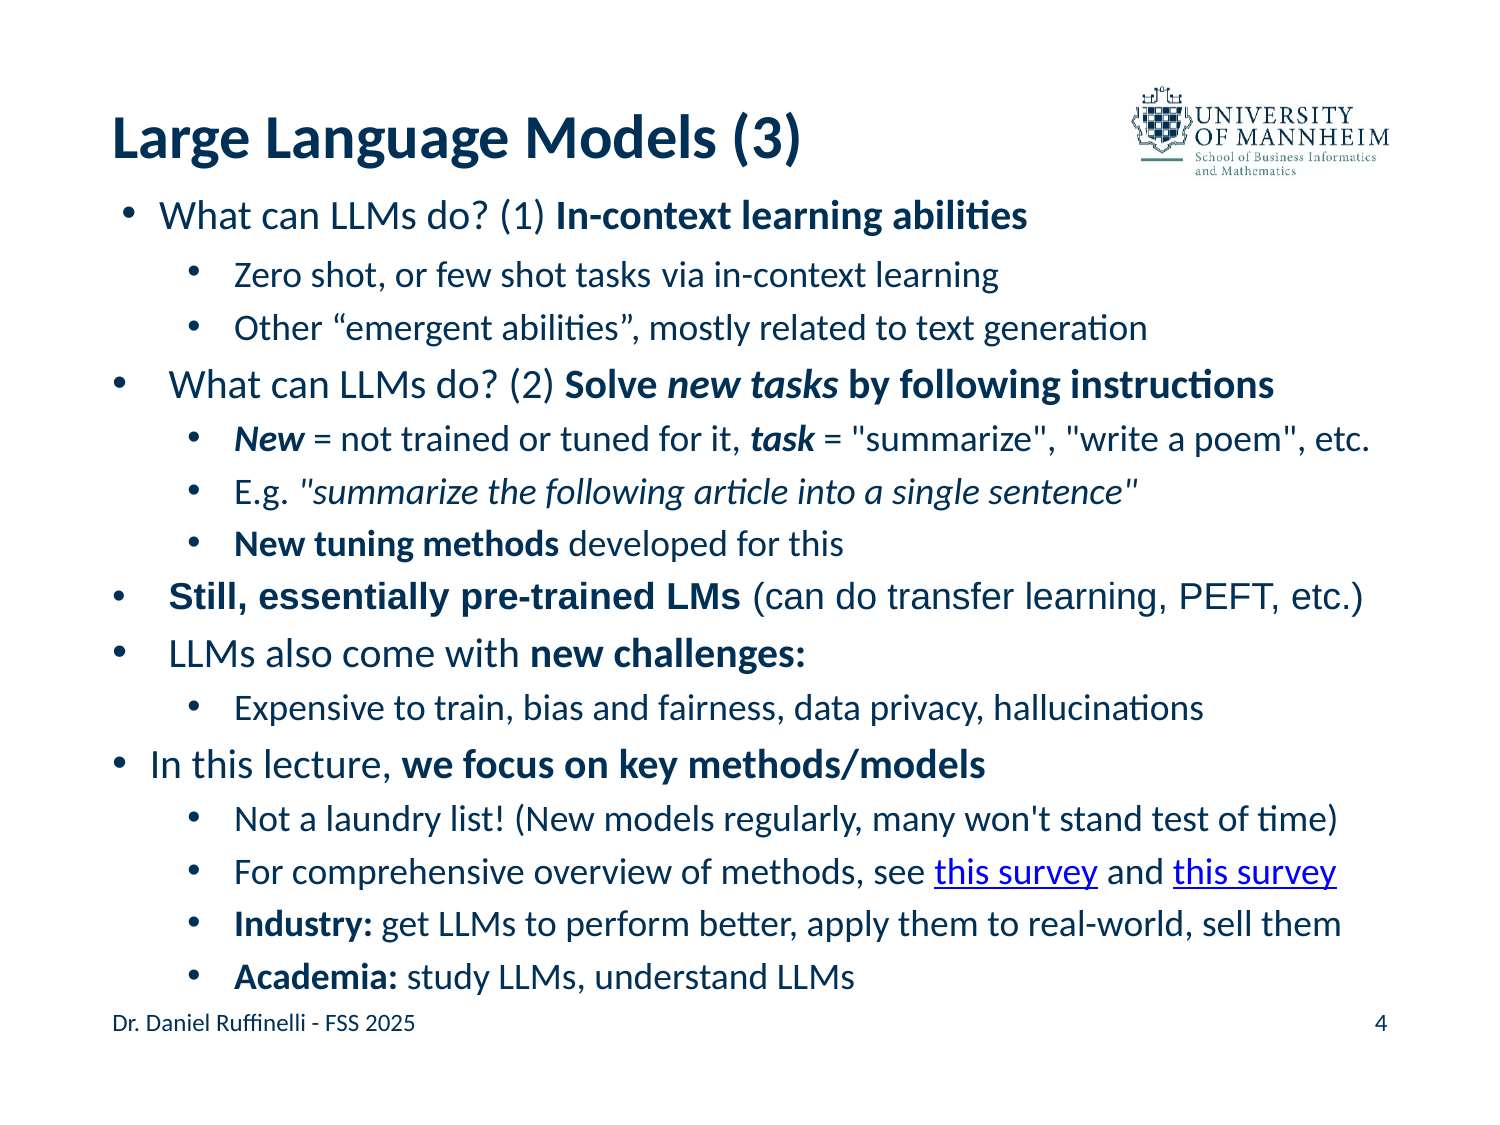

# Large Language Models (3)
What can LLMs do? (1) In-context learning abilities
Zero shot, or few shot tasks via in-context learning
Other “emergent abilities”, mostly related to text generation
What can LLMs do? (2) Solve new tasks by following instructions
New = not trained or tuned for it, task = "summarize", "write a poem", etc.
E.g. "summarize the following article into a single sentence"
New tuning methods developed for this
Still, essentially pre-trained LMs (can do transfer learning, PEFT, etc.)
LLMs also come with new challenges:
Expensive to train, bias and fairness, data privacy, hallucinations
In this lecture, we focus on key methods/models
Not a laundry list! (New models regularly, many won't stand test of time)
For comprehensive overview of methods, see this survey and this survey
Industry: get LLMs to perform better, apply them to real-world, sell them
Academia: study LLMs, understand LLMs
Dr. Daniel Ruffinelli - FSS 2025
4